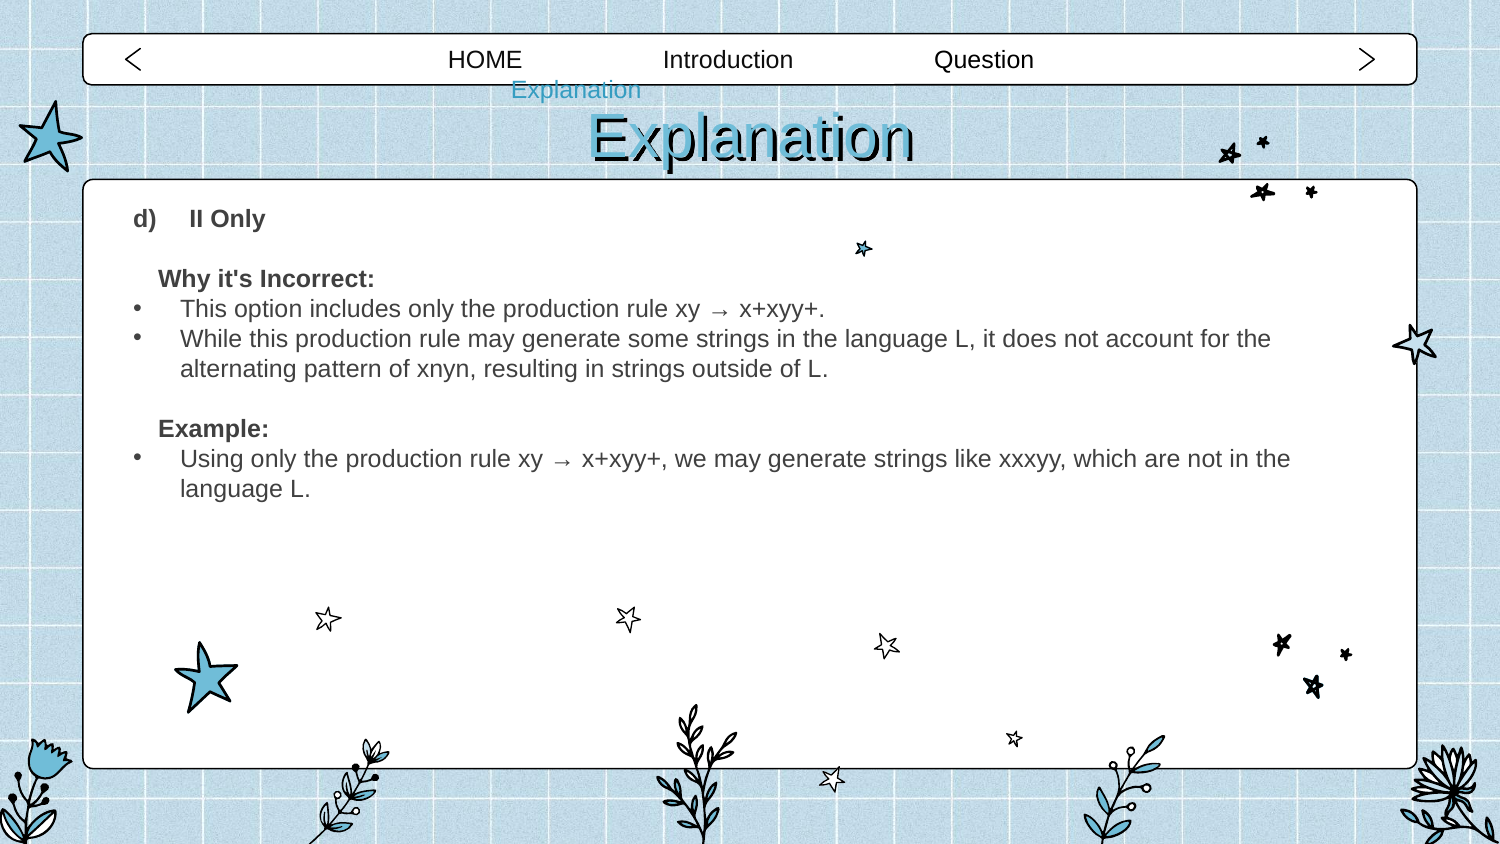

HOME                    Introduction                    Question                    Explanation

# Explanation

II Only

Why it's Incorrect:
This option includes only the production rule xy → x+xyy+.
While this production rule may generate some strings in the language L, it does not account for the alternating pattern of xnyn, resulting in strings outside of L.

Example:
Using only the production rule xy → x+xyy+, we may generate strings like xxxyy, which are not in the language L.